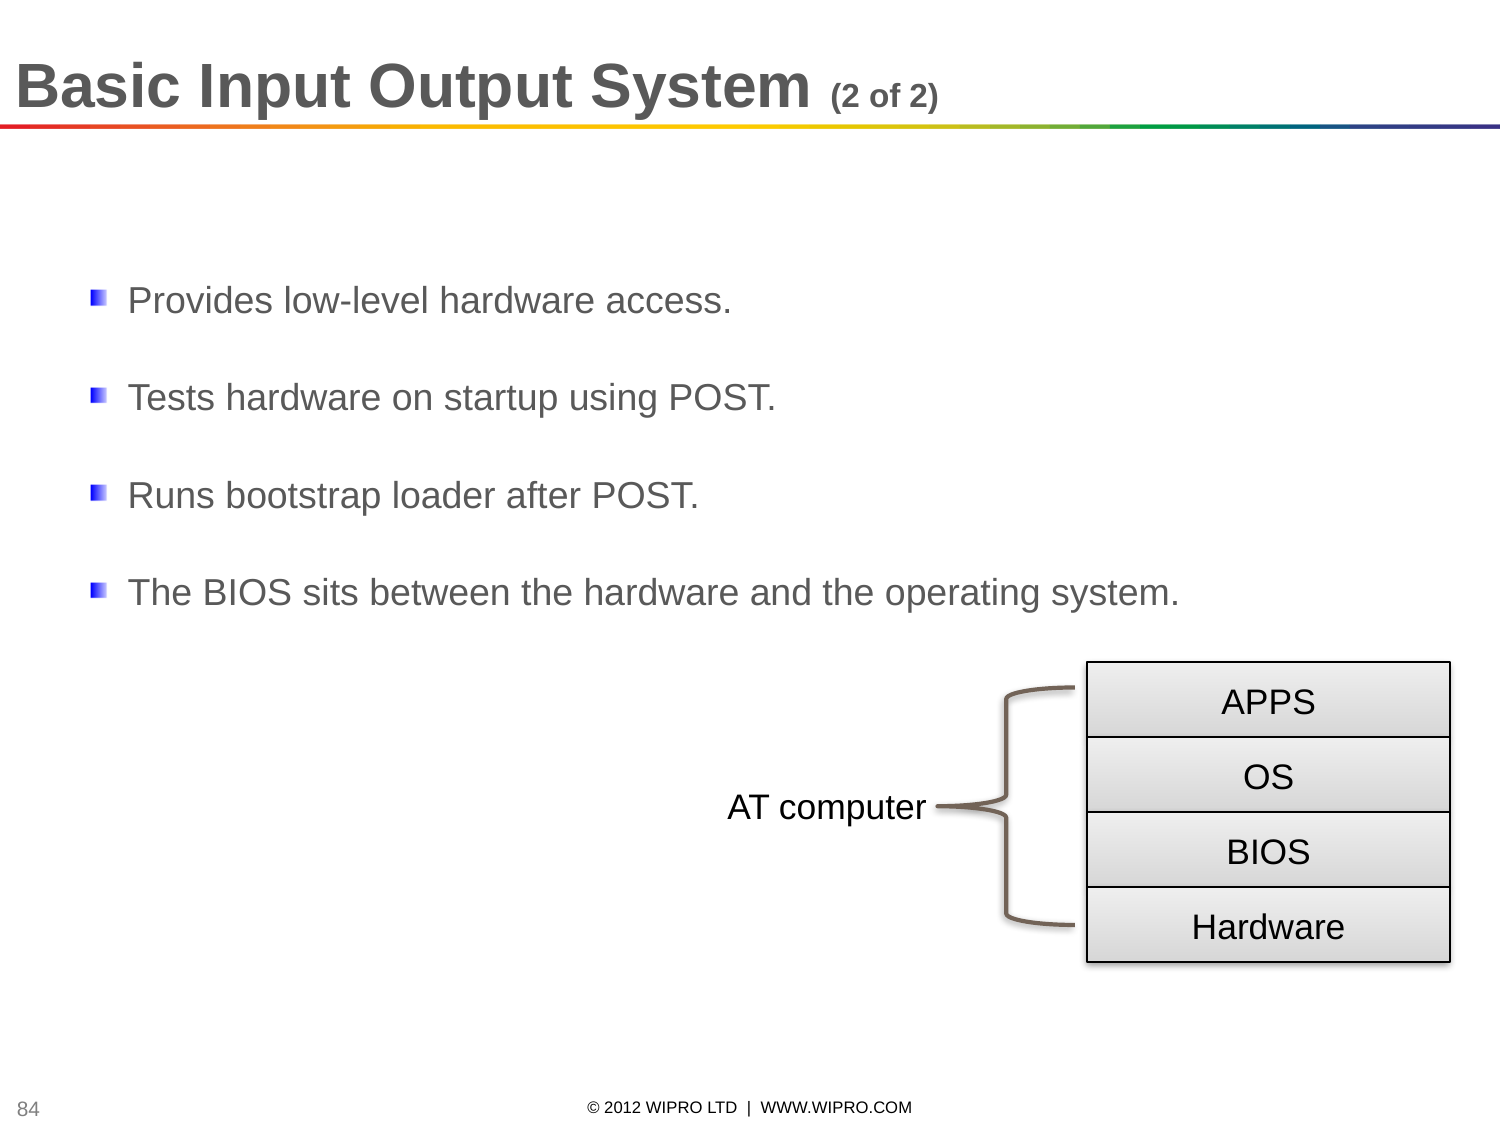

Basic Input Output System (2 of 2)
Provides low-level hardware access.
Tests hardware on startup using POST.
Runs bootstrap loader after POST.
The BIOS sits between the hardware and the operating system.

APPS
OS
BIOS
Hardware

AT computer